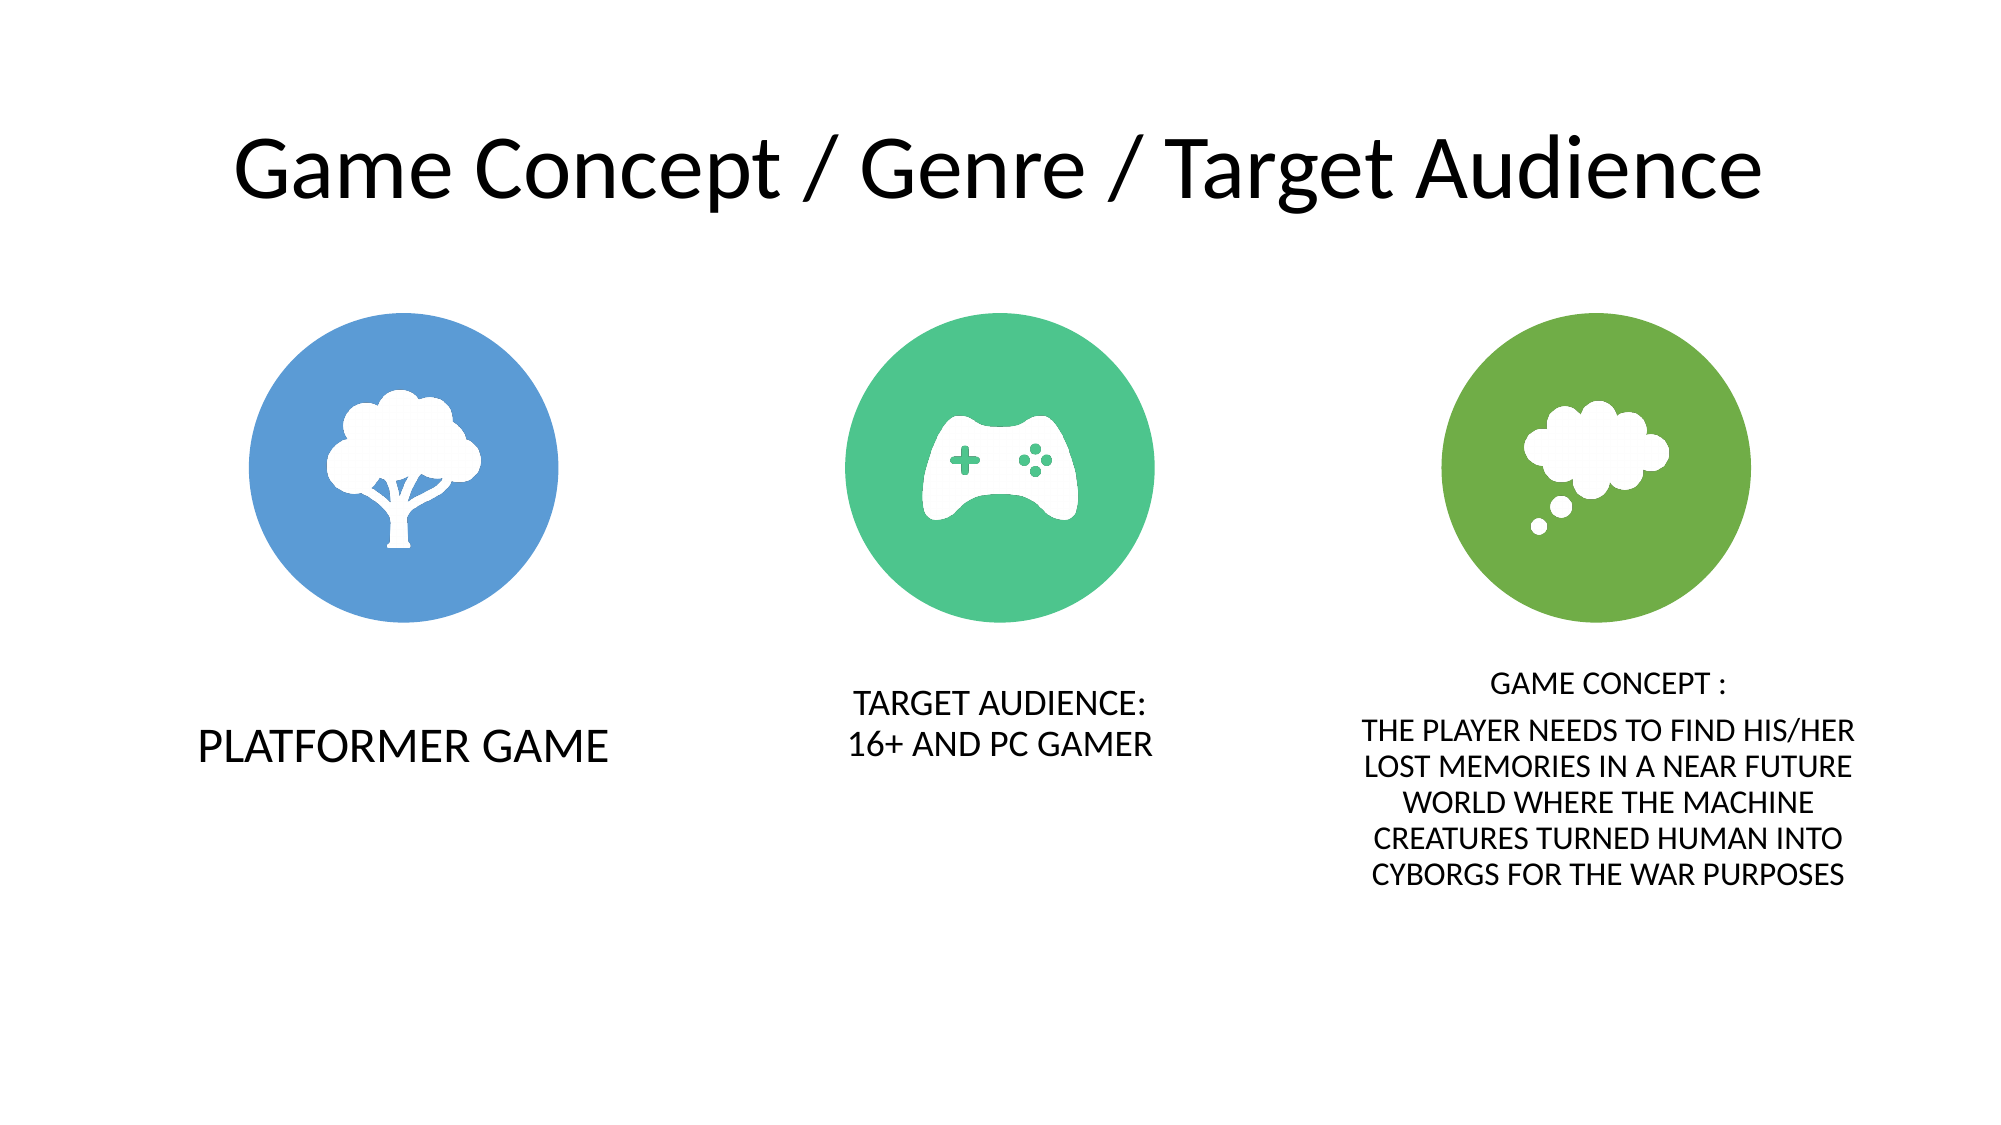

# Game Concept / Genre / Target Audience
Platformer game
Target audience: 16+ and PC gamer
Game Concept :
The player needs to find his/her lost memories in a near future world where the machine creatures turned human into cyborgs for the war purposes